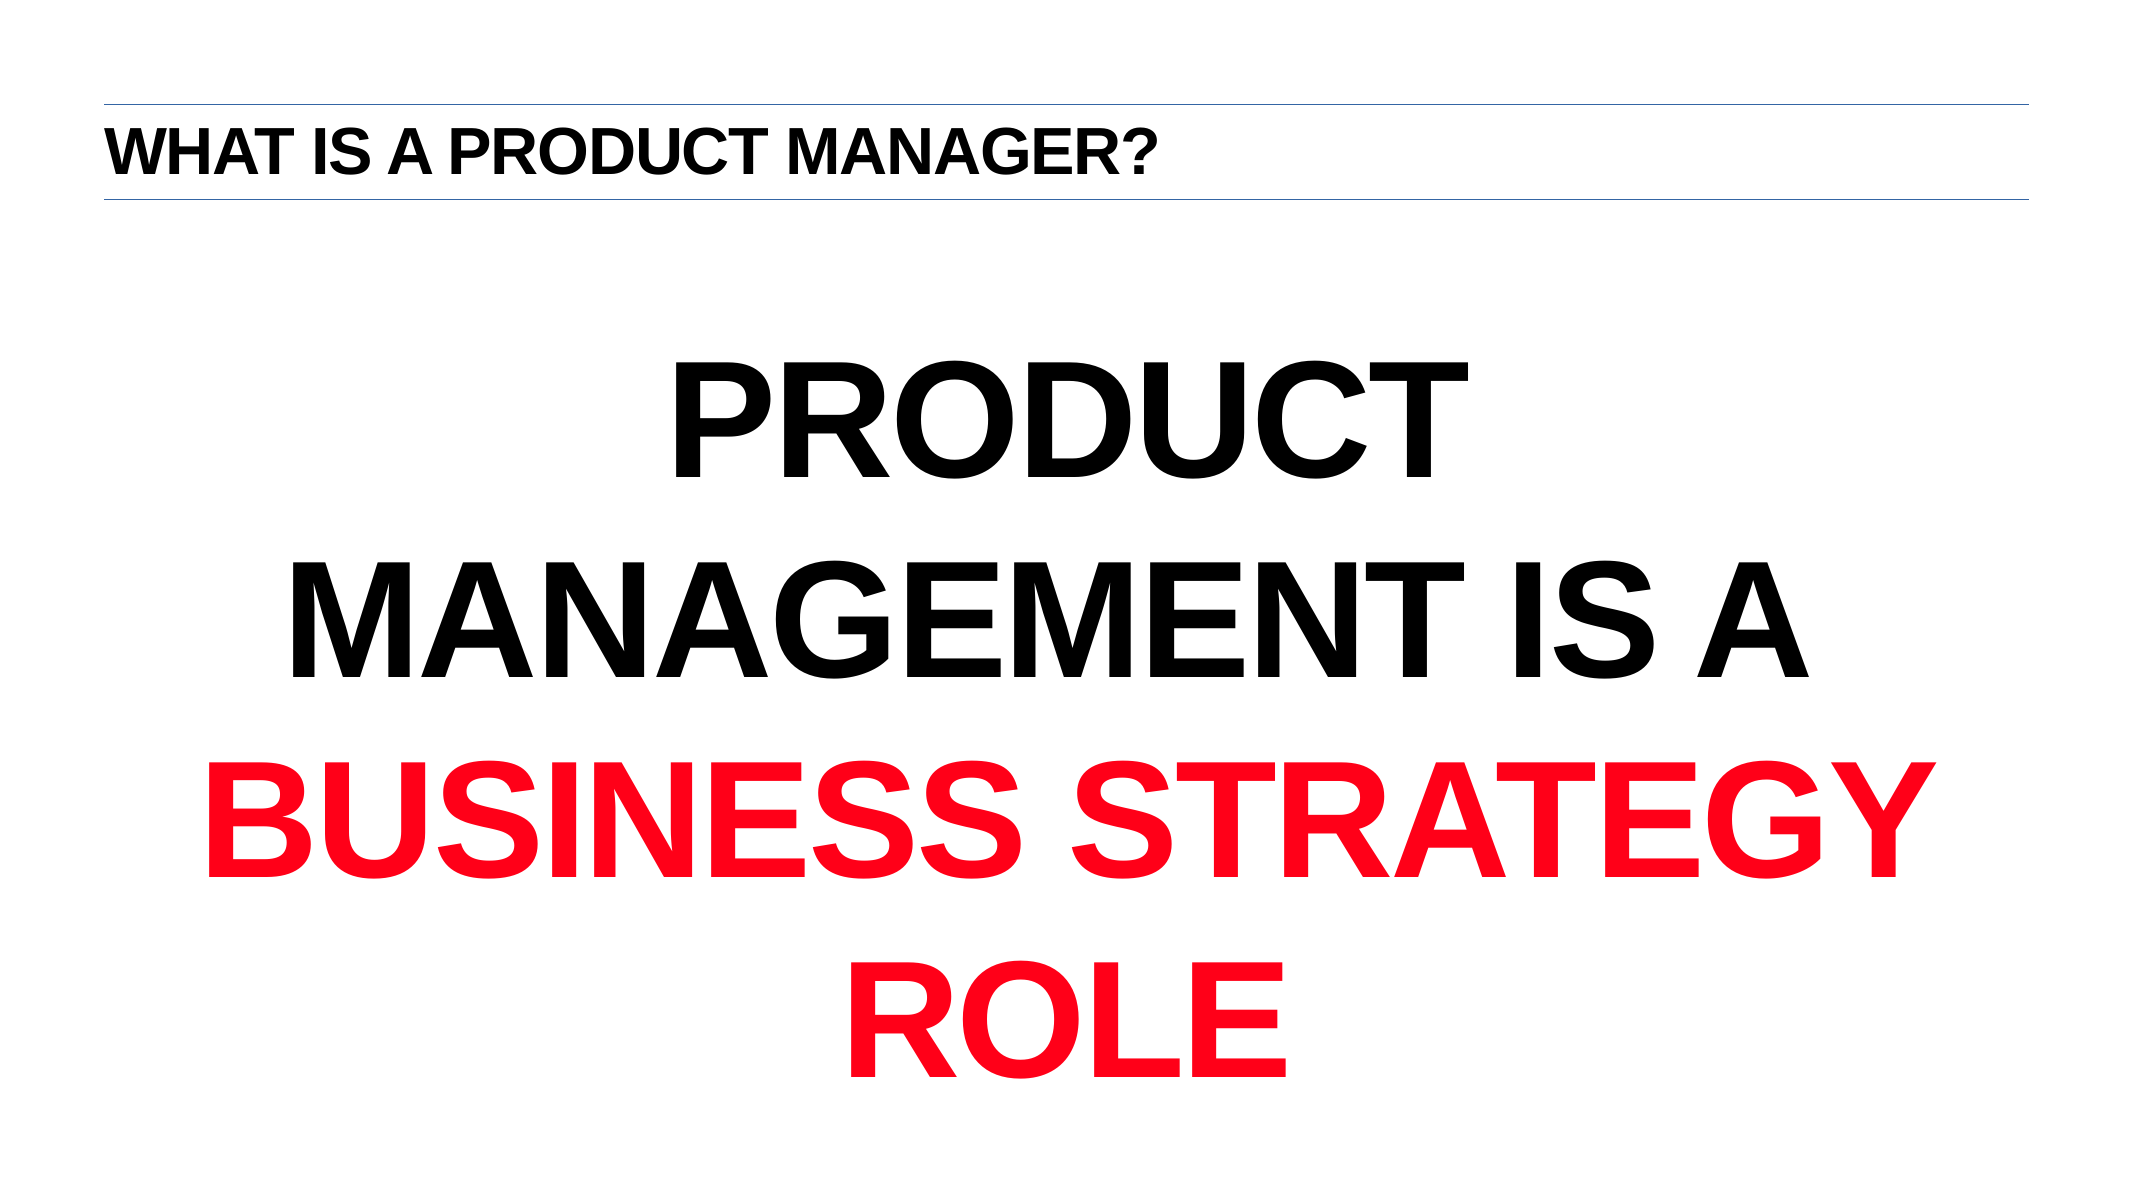

what is a product manager?
# product management is a
business strategy role